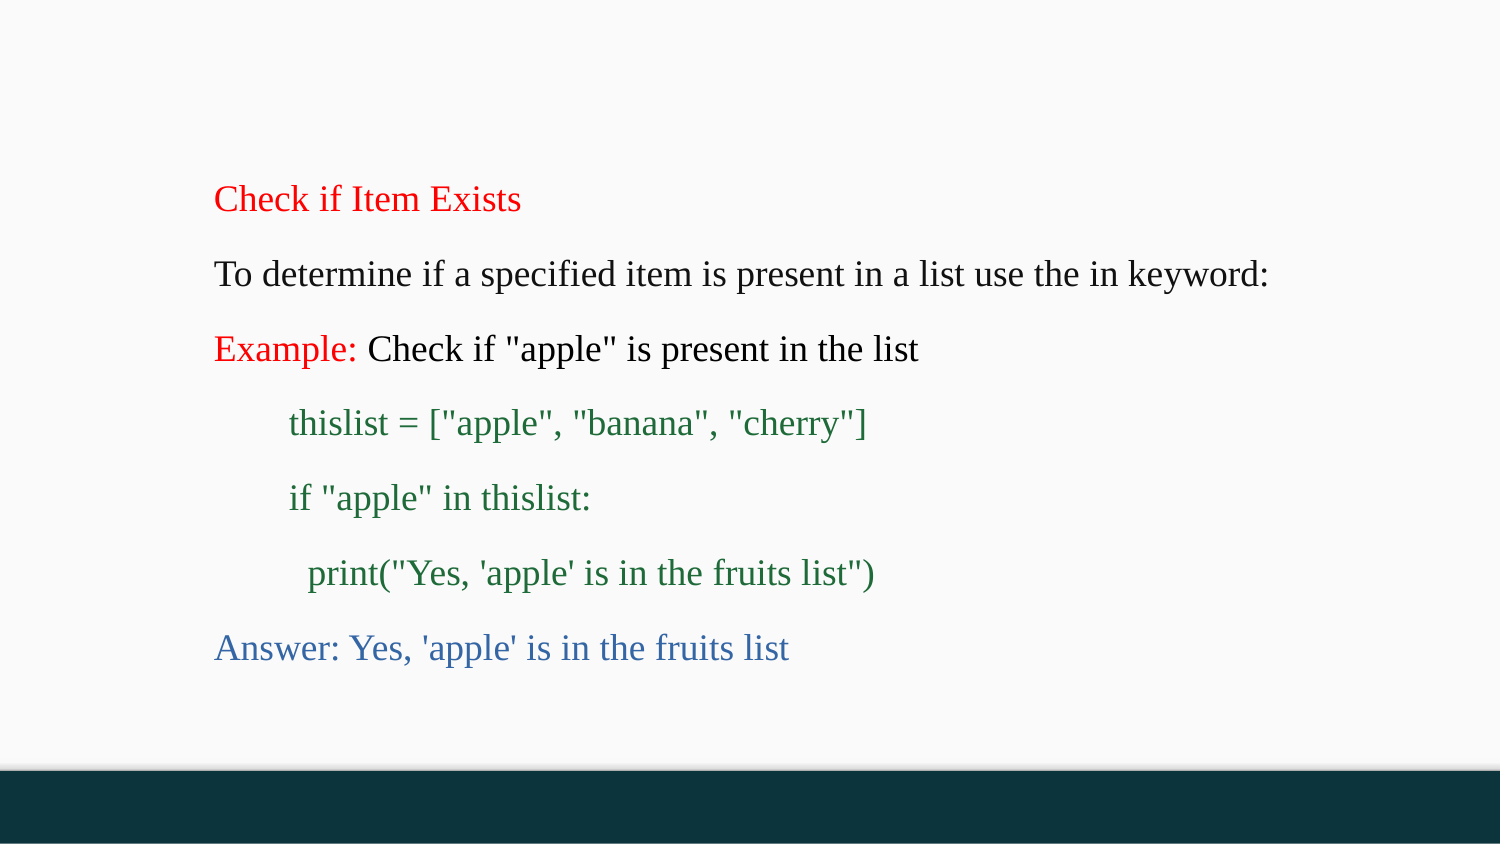

Check if Item Exists
To determine if a specified item is present in a list use the in keyword:
Example: Check if "apple" is present in the list
thislist = ["apple", "banana", "cherry"]
if "apple" in thislist:
  print("Yes, 'apple' is in the fruits list")
Answer: Yes, 'apple' is in the fruits list